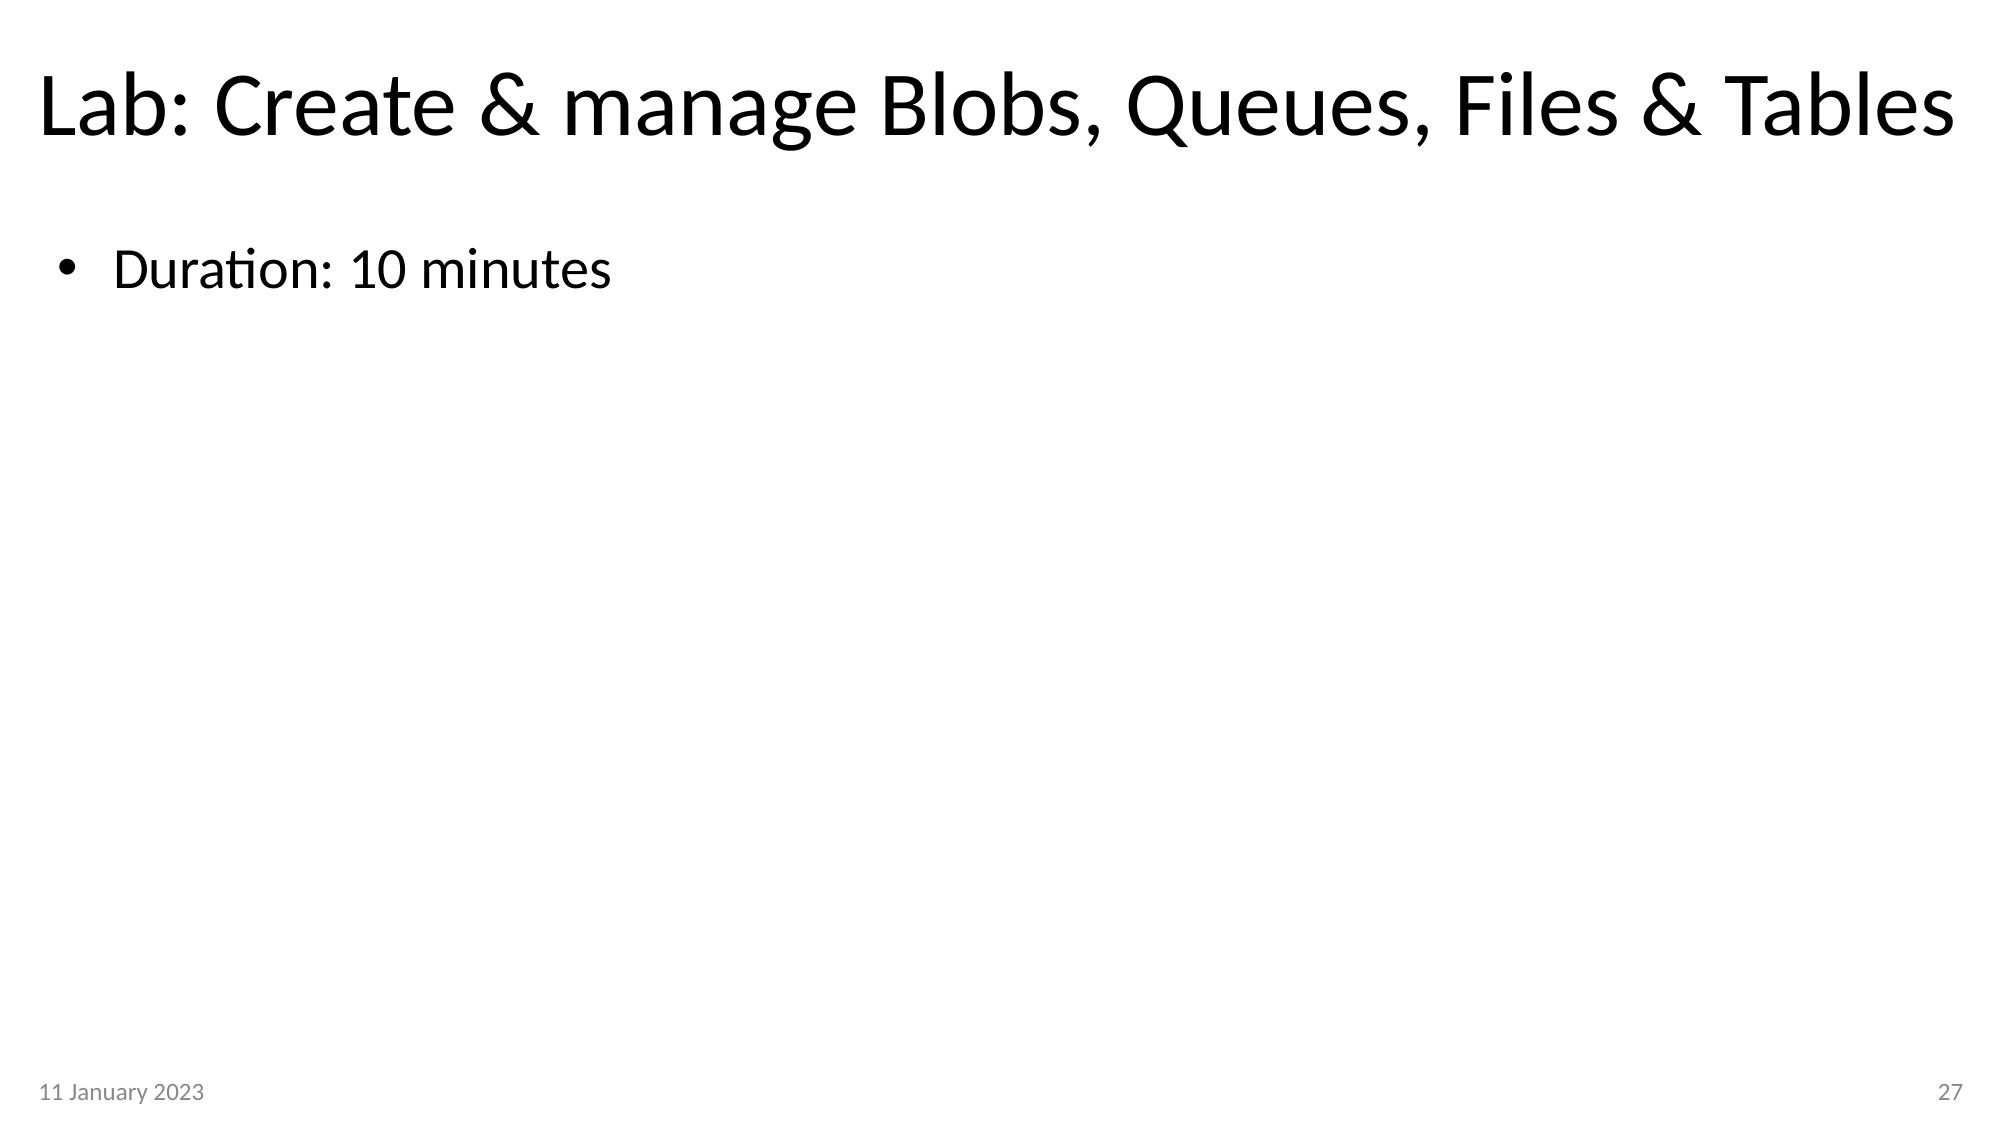

# Lab: Create & manage Blobs, Queues, Files & Tables
Duration: 10 minutes
11 January 2023
27